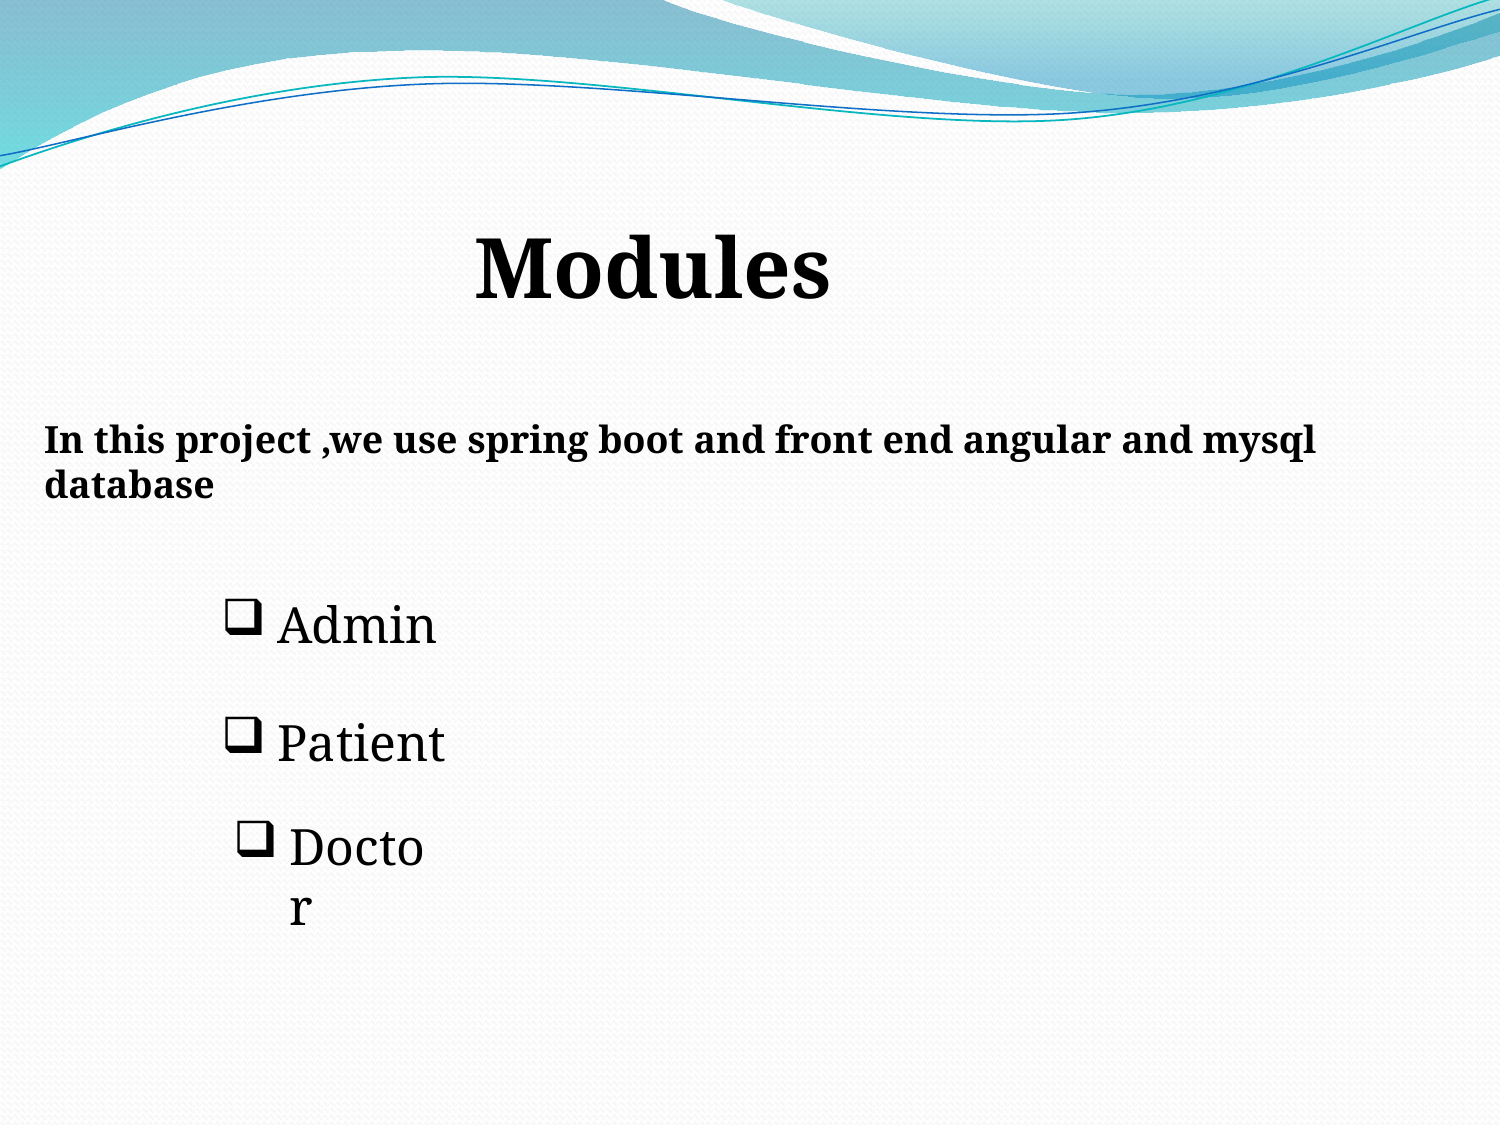

Modules
In this project ,we use spring boot and front end angular and mysql database
Admin
Patient
Doctor